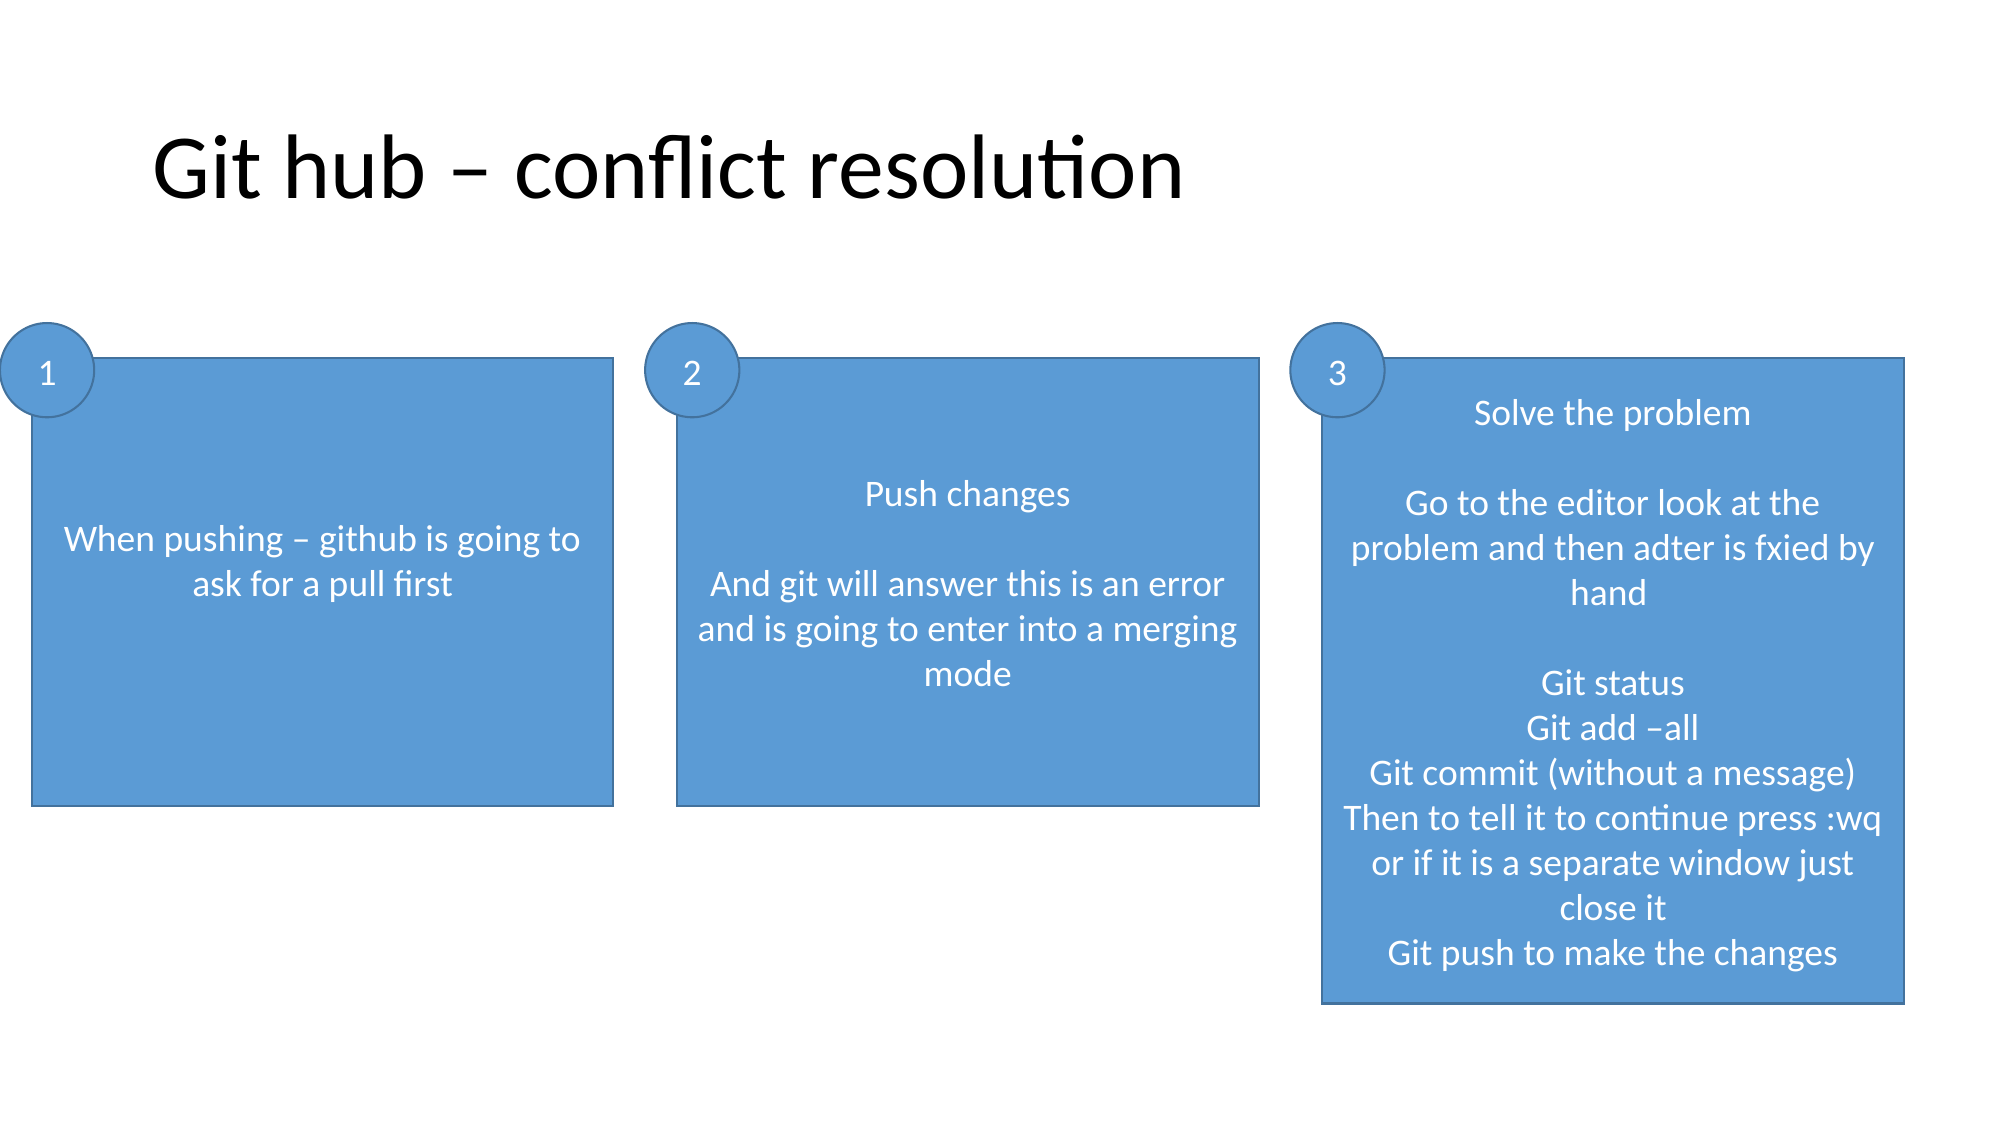

# Git hub – conflict resolution
1
2
3
When pushing – github is going to ask for a pull first

Push changes

And git will answer this is an error and is going to enter into a merging mode
Solve the problem

Go to the editor look at the problem and then adter is fxied by hand

Git status
Git add –all
Git commit (without a message)
Then to tell it to continue press :wq or if it is a separate window just close it
Git push to make the changes